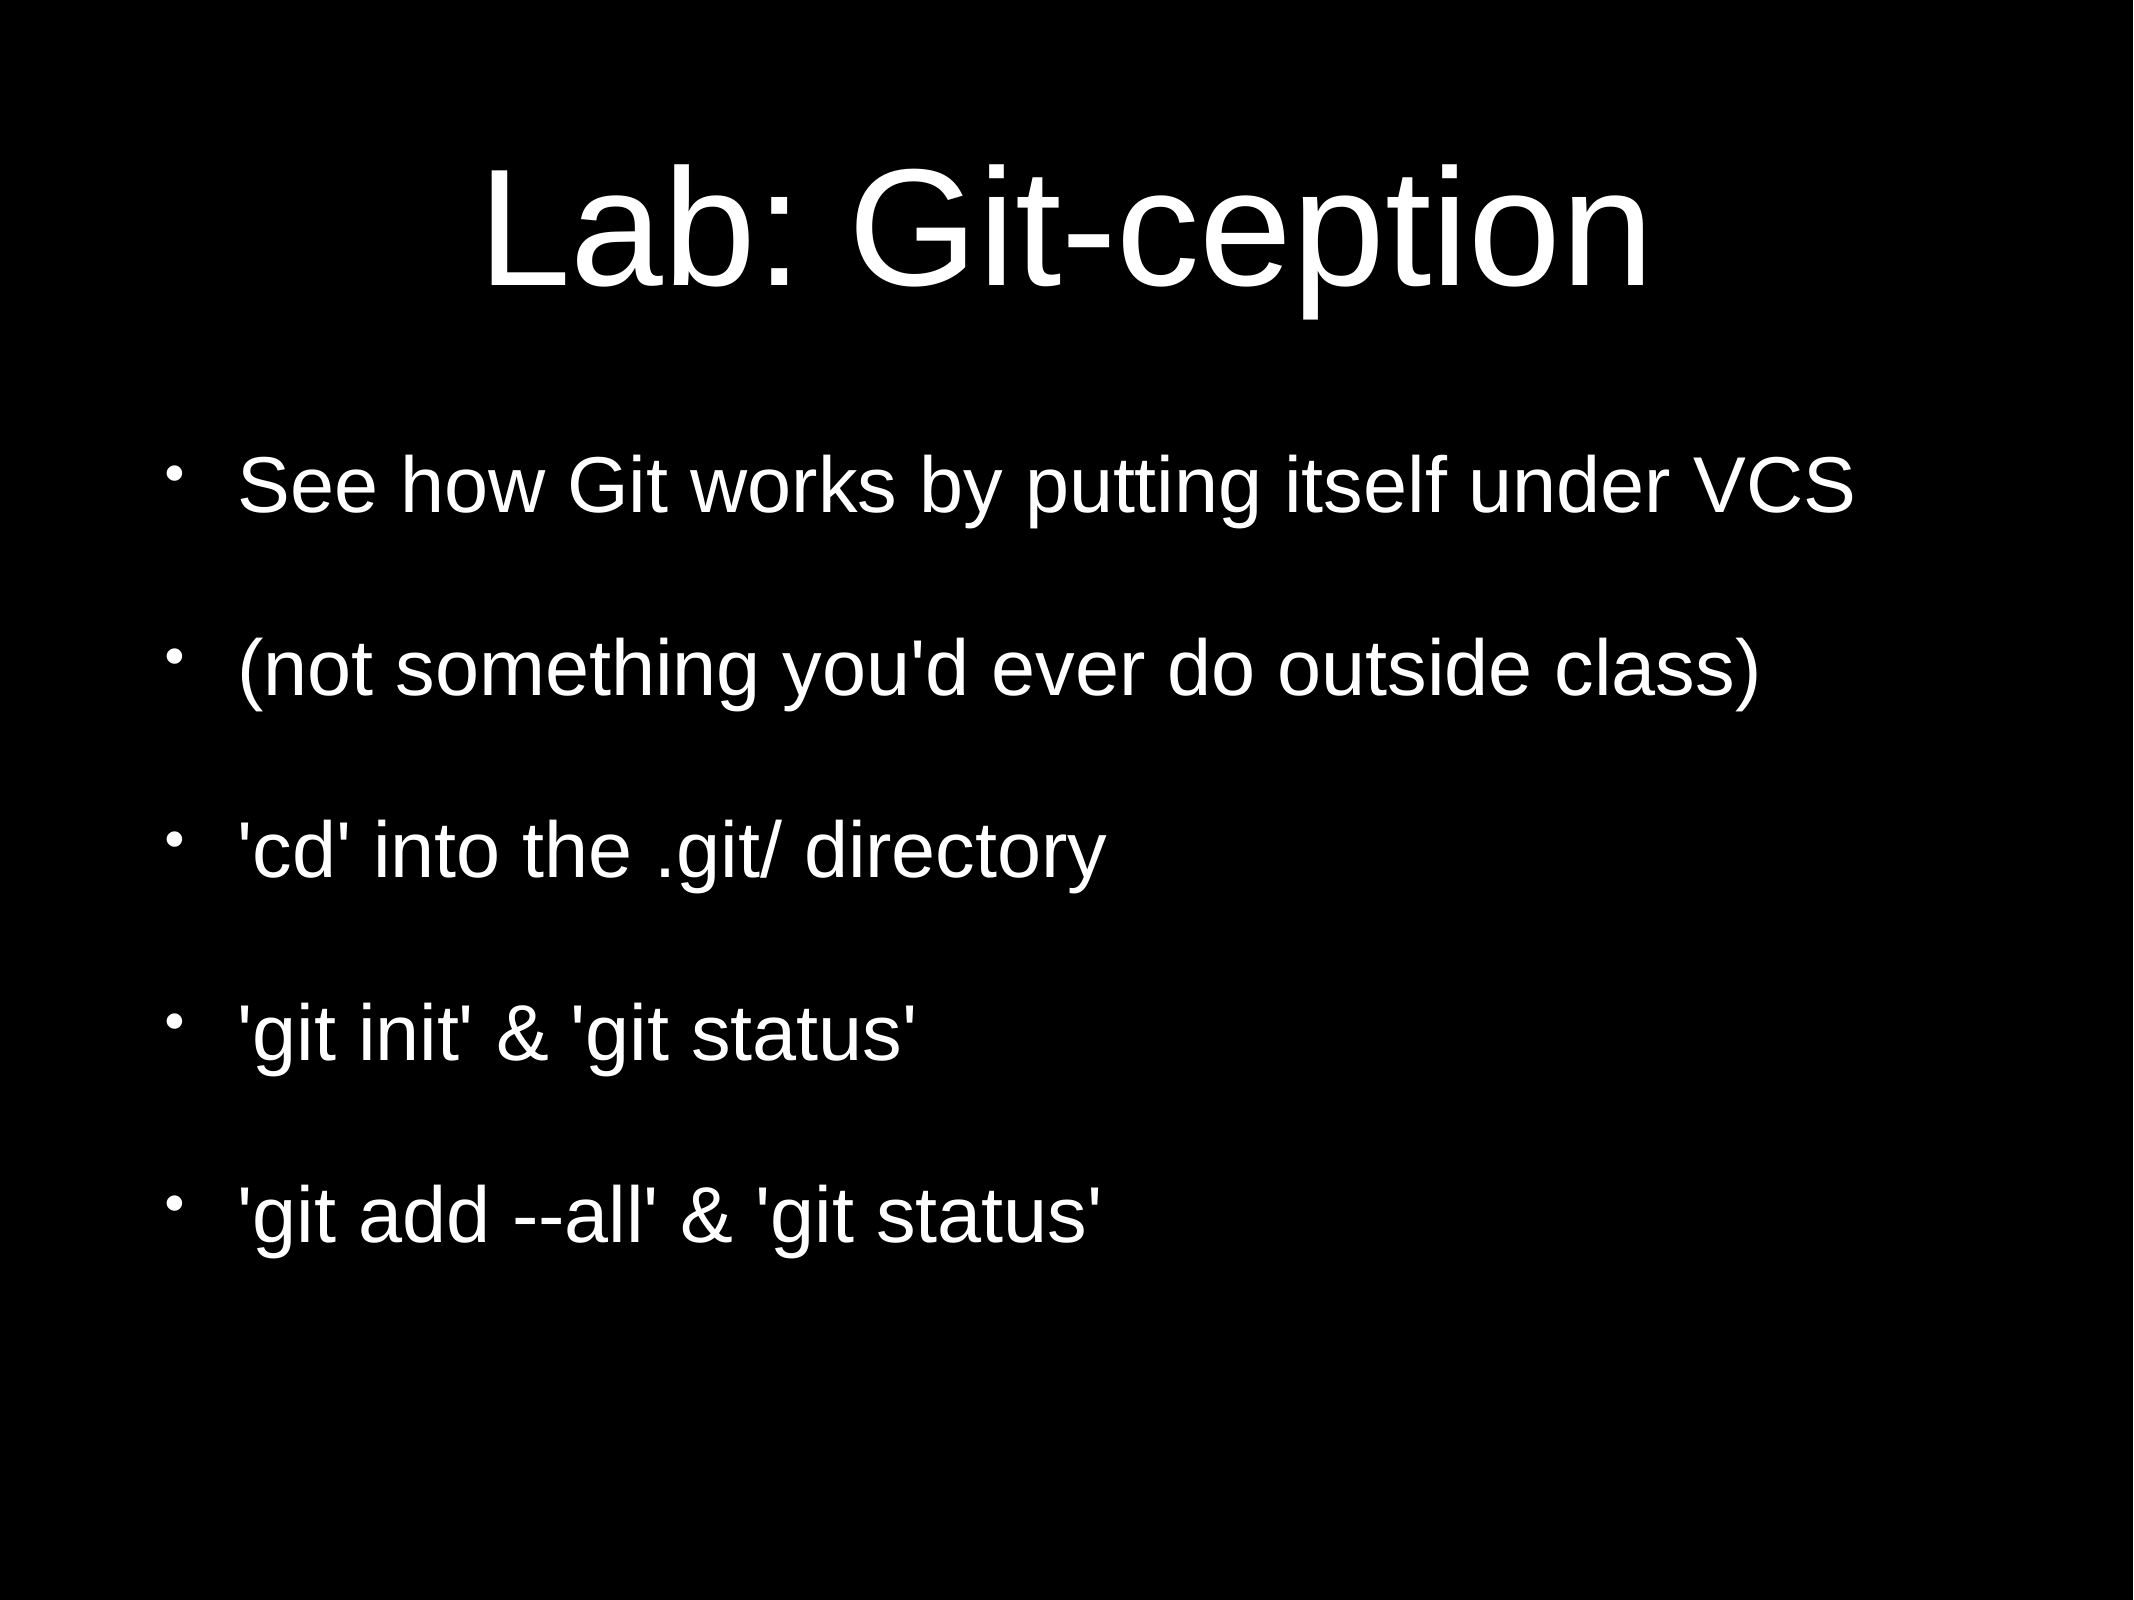

# Lab: Git-ception
See how Git works by putting itself under VCS
(not something you'd ever do outside class)
'cd' into the .git/ directory
'git init' & 'git status'
'git add --all' & 'git status'